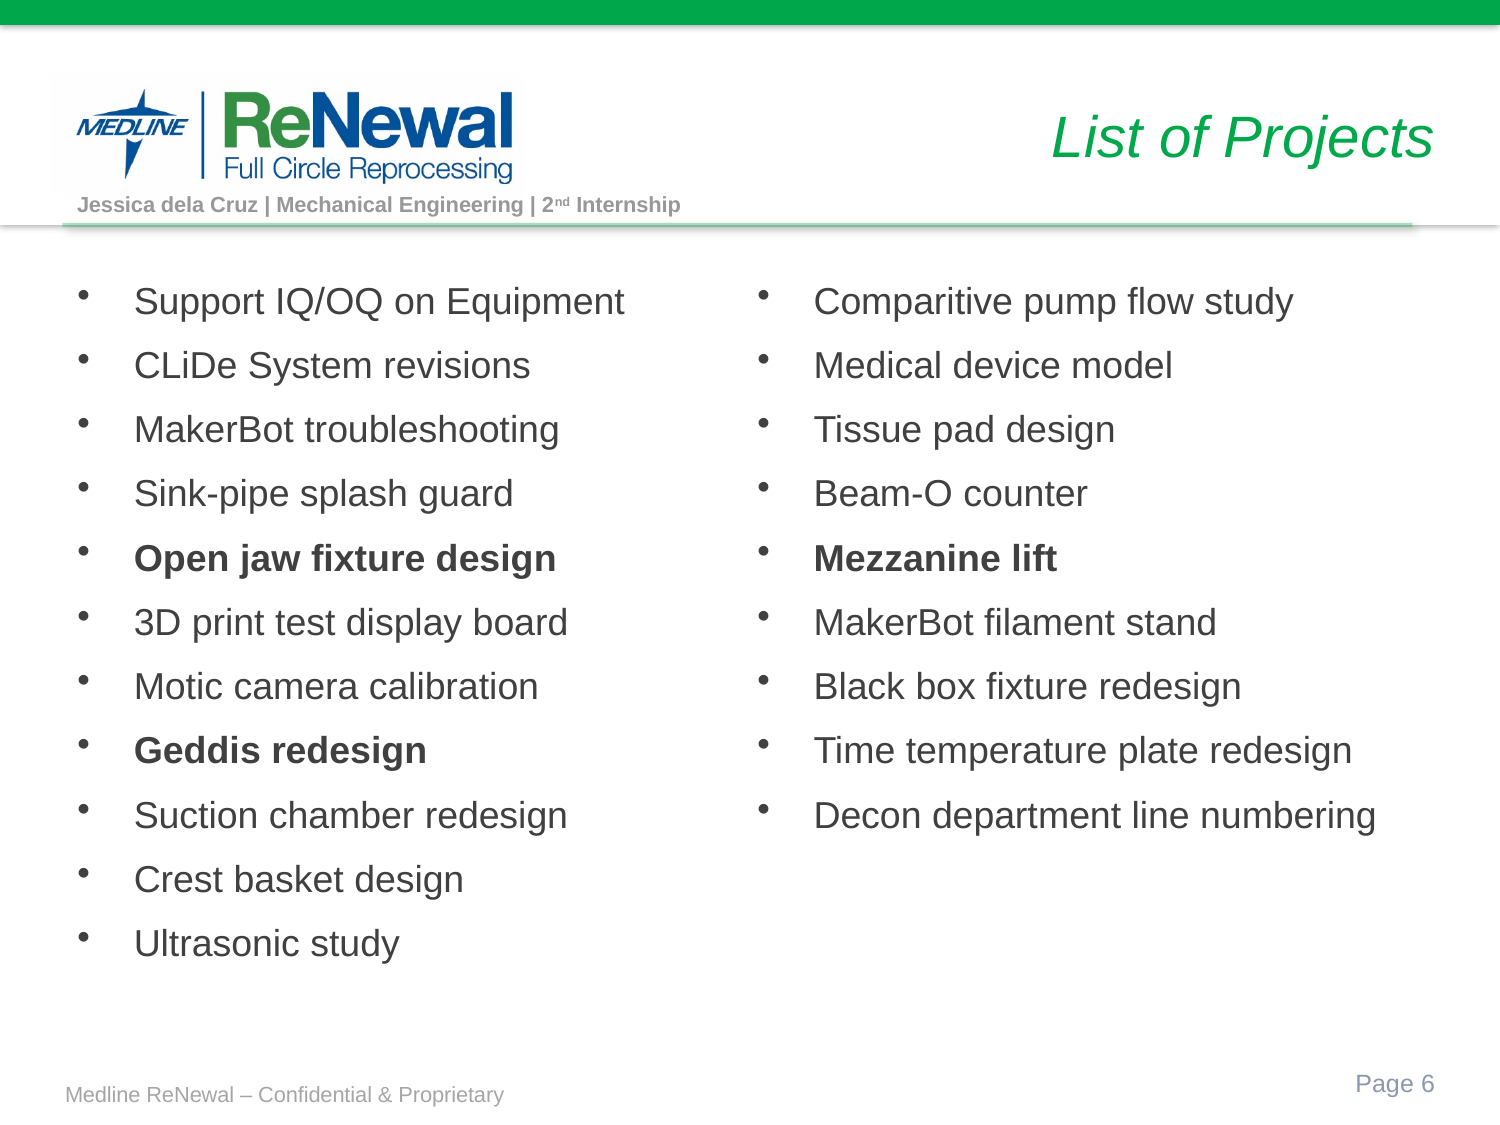

# List of Projects
Jessica dela Cruz | Mechanical Engineering | 2nd Internship
Support IQ/OQ on Equipment
CLiDe System revisions
MakerBot troubleshooting
Sink-pipe splash guard
Open jaw fixture design
3D print test display board
Motic camera calibration
Geddis redesign
Suction chamber redesign
Crest basket design
Ultrasonic study
Comparitive pump flow study
Medical device model
Tissue pad design
Beam-O counter
Mezzanine lift
MakerBot filament stand
Black box fixture redesign
Time temperature plate redesign
Decon department line numbering
Page 6